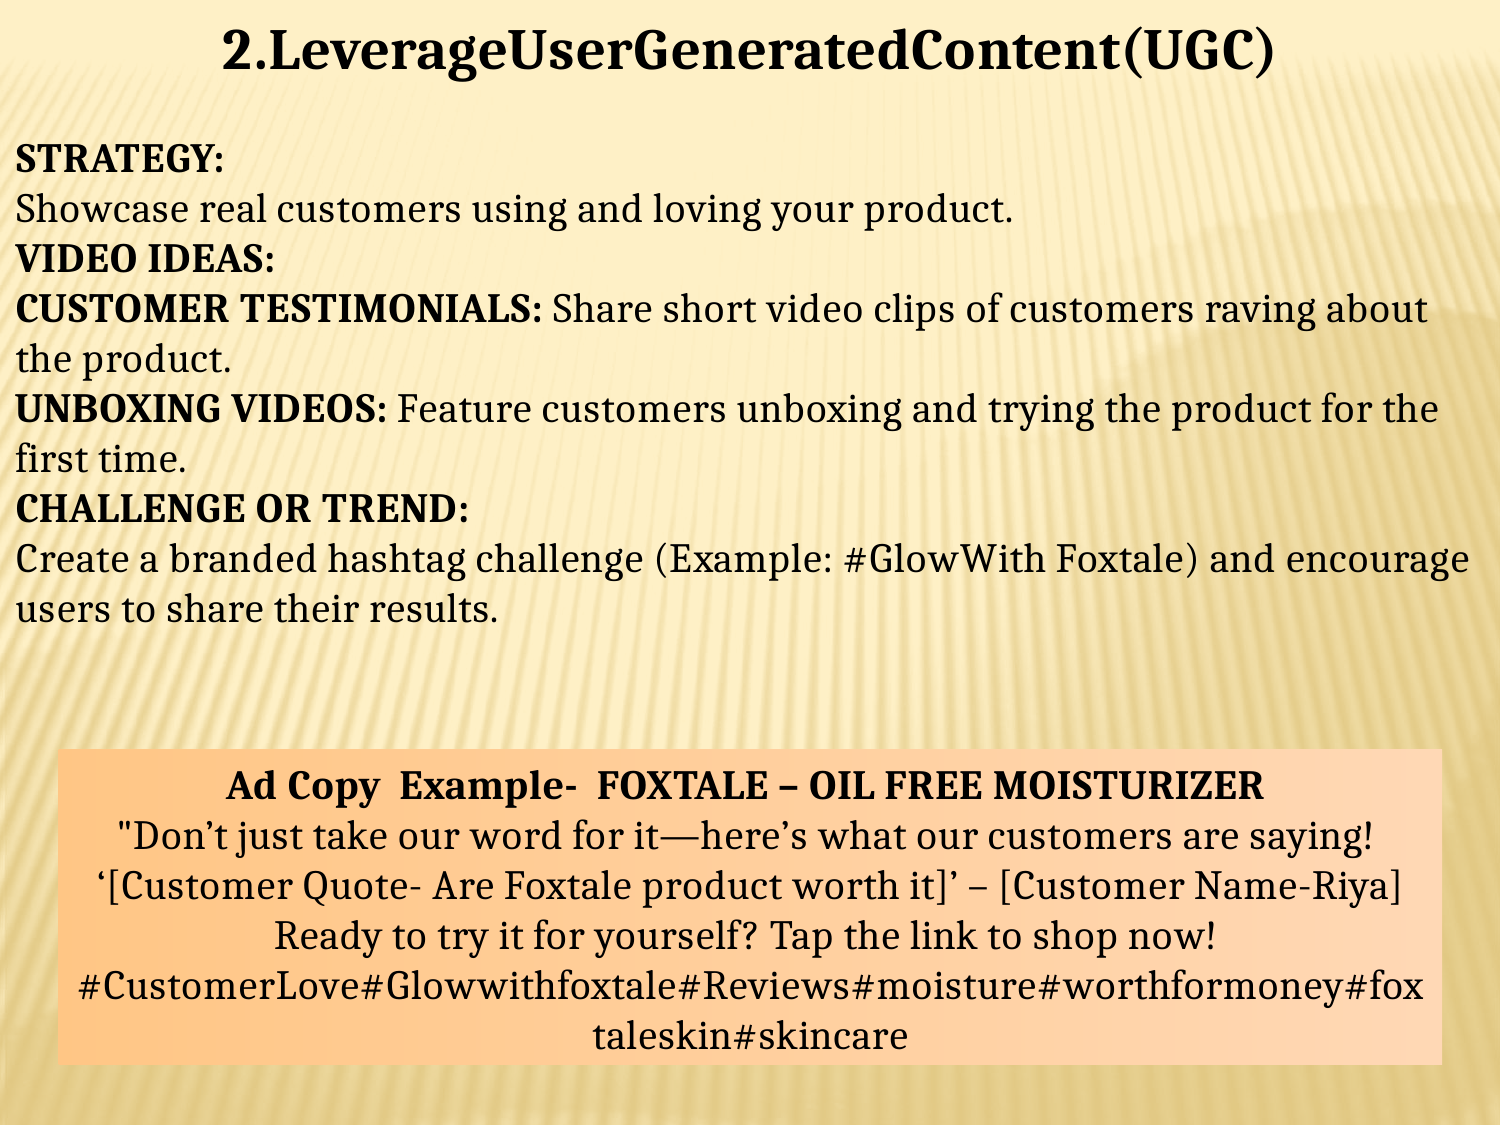

2.LeverageUserGeneratedContent(UGC)

STRATEGY:
Showcase real customers using and loving your product.
VIDEO IDEAS:
CUSTOMER TESTIMONIALS: Share short video clips of customers raving about the product.
UNBOXING VIDEOS: Feature customers unboxing and trying the product for the first time.
CHALLENGE OR TREND:
Create a branded hashtag challenge (Example: #GlowWith Foxtale) and encourage users to share their results.

Ad Copy  Example-  FOXTALE – OIL FREE MOISTURIZER
"Don’t just take our word for it—here’s what our customers are saying!
‘[Customer Quote- Are Foxtale product worth it]’ – [Customer Name-Riya]
Ready to try it for yourself? Tap the link to shop now!
#CustomerLove#Glowwithfoxtale#Reviews#moisture#worthformoney#foxtaleskin#skincare